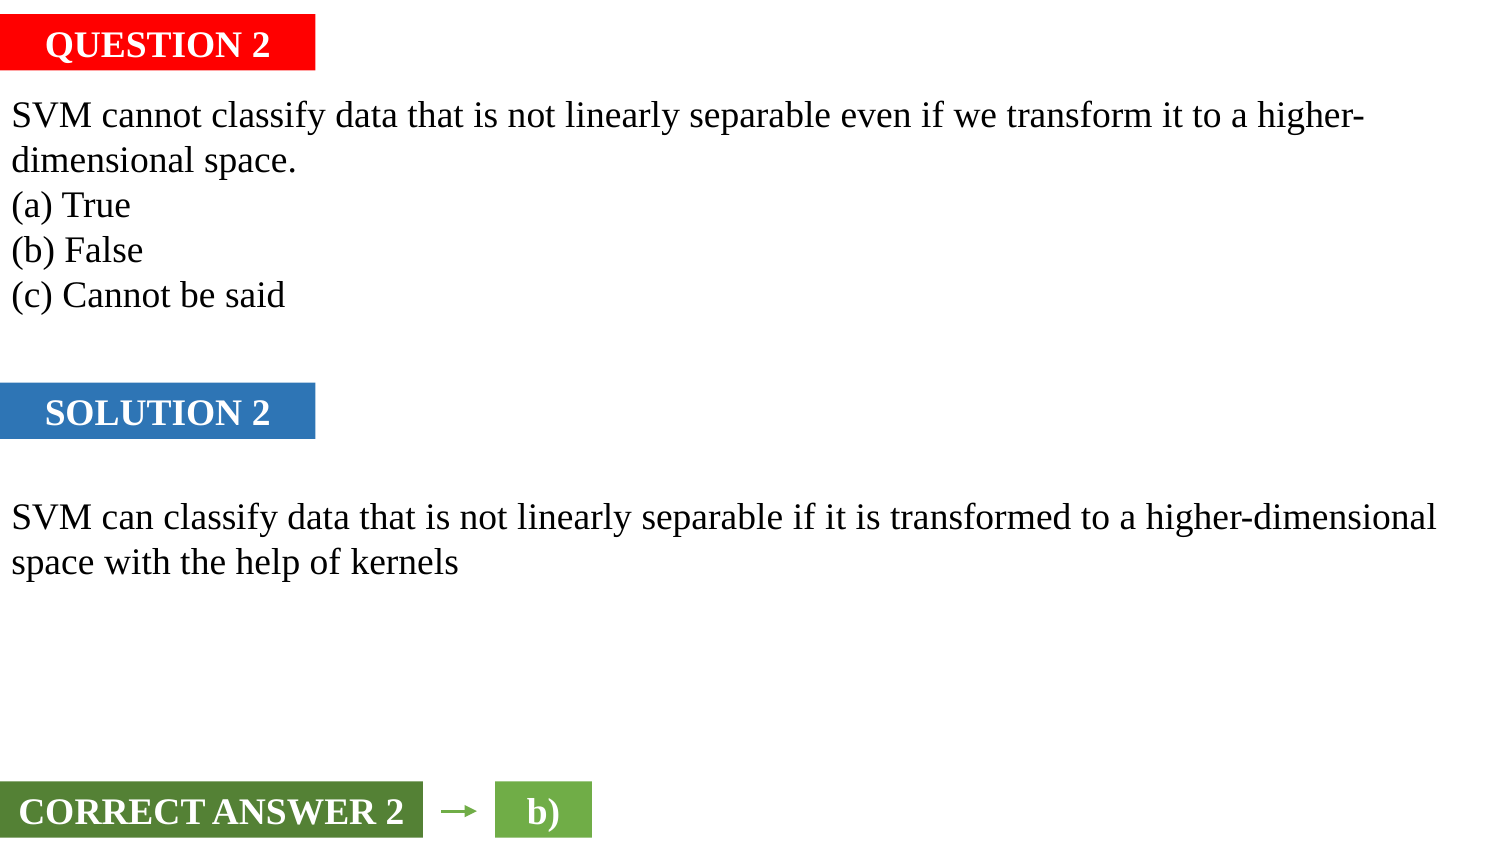

QUESTION 2
SVM cannot classify data that is not linearly separable even if we transform it to a higher-dimensional space.
(a) True
(b) False
(c) Cannot be said
SOLUTION 2
SVM can classify data that is not linearly separable if it is transformed to a higher-dimensional space with the help of kernels
CORRECT ANSWER 2
b)